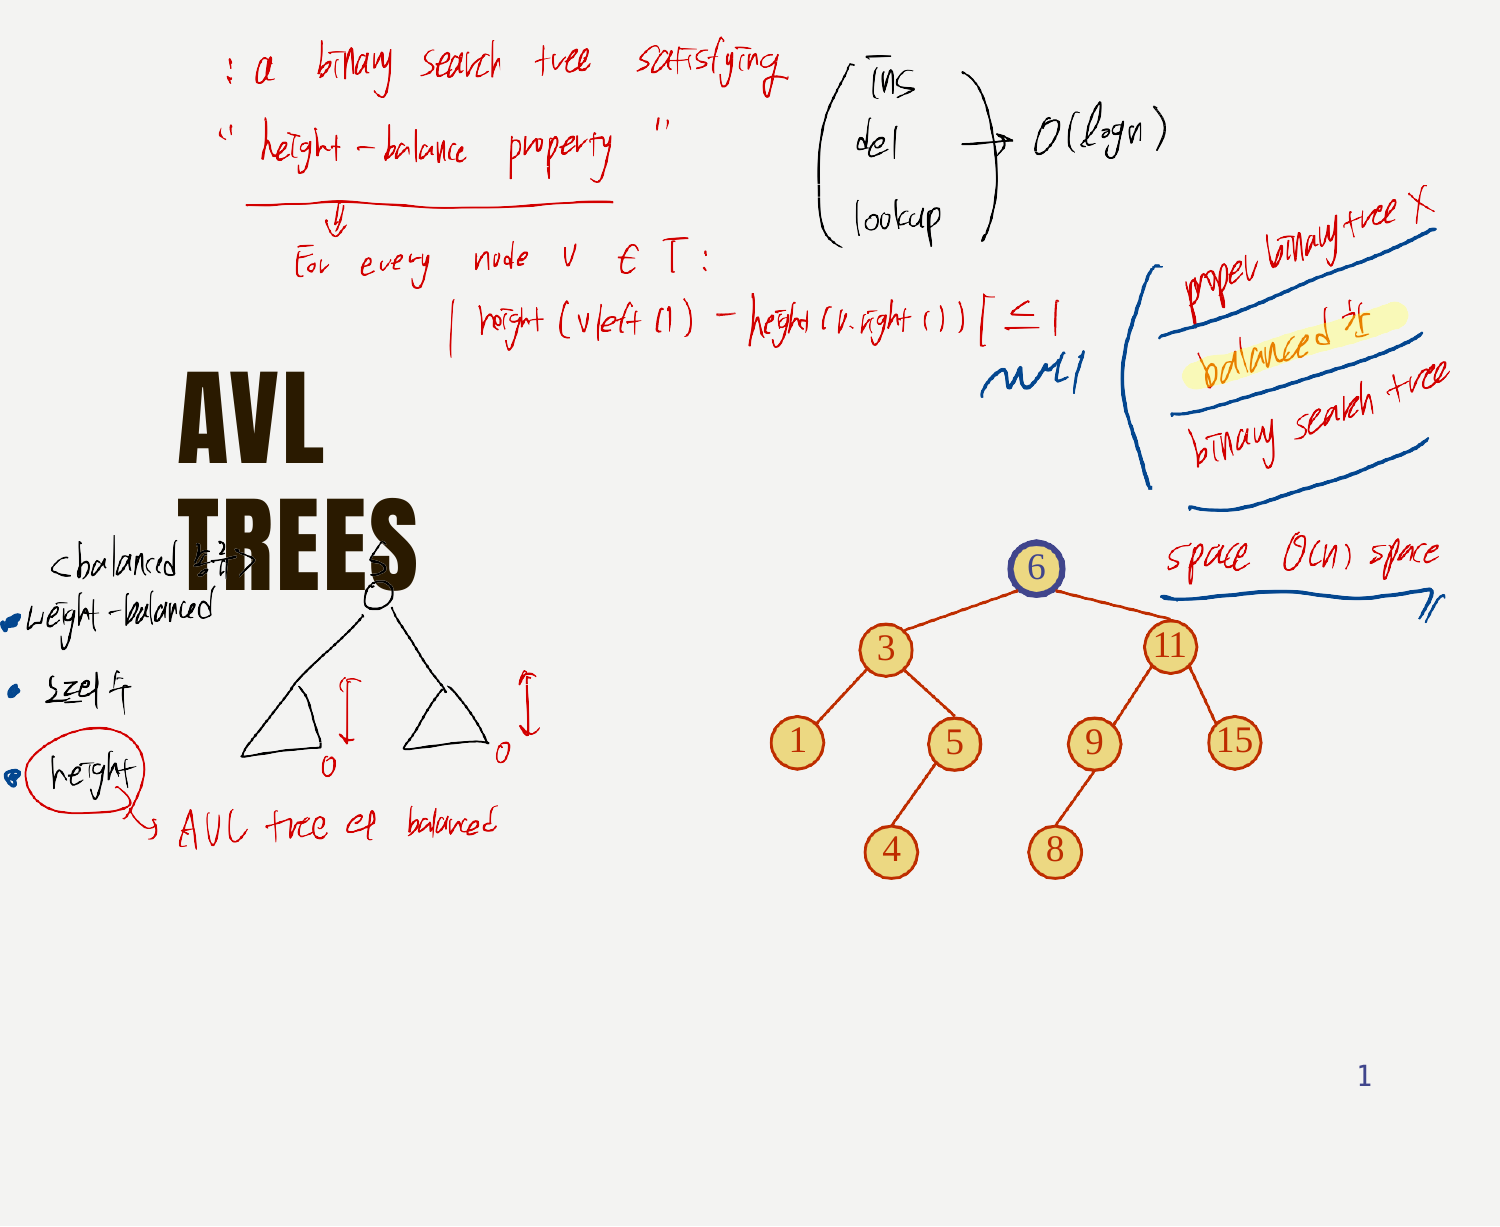

# AVL Trees
6

11
3
1
15
5
9
4
8
1